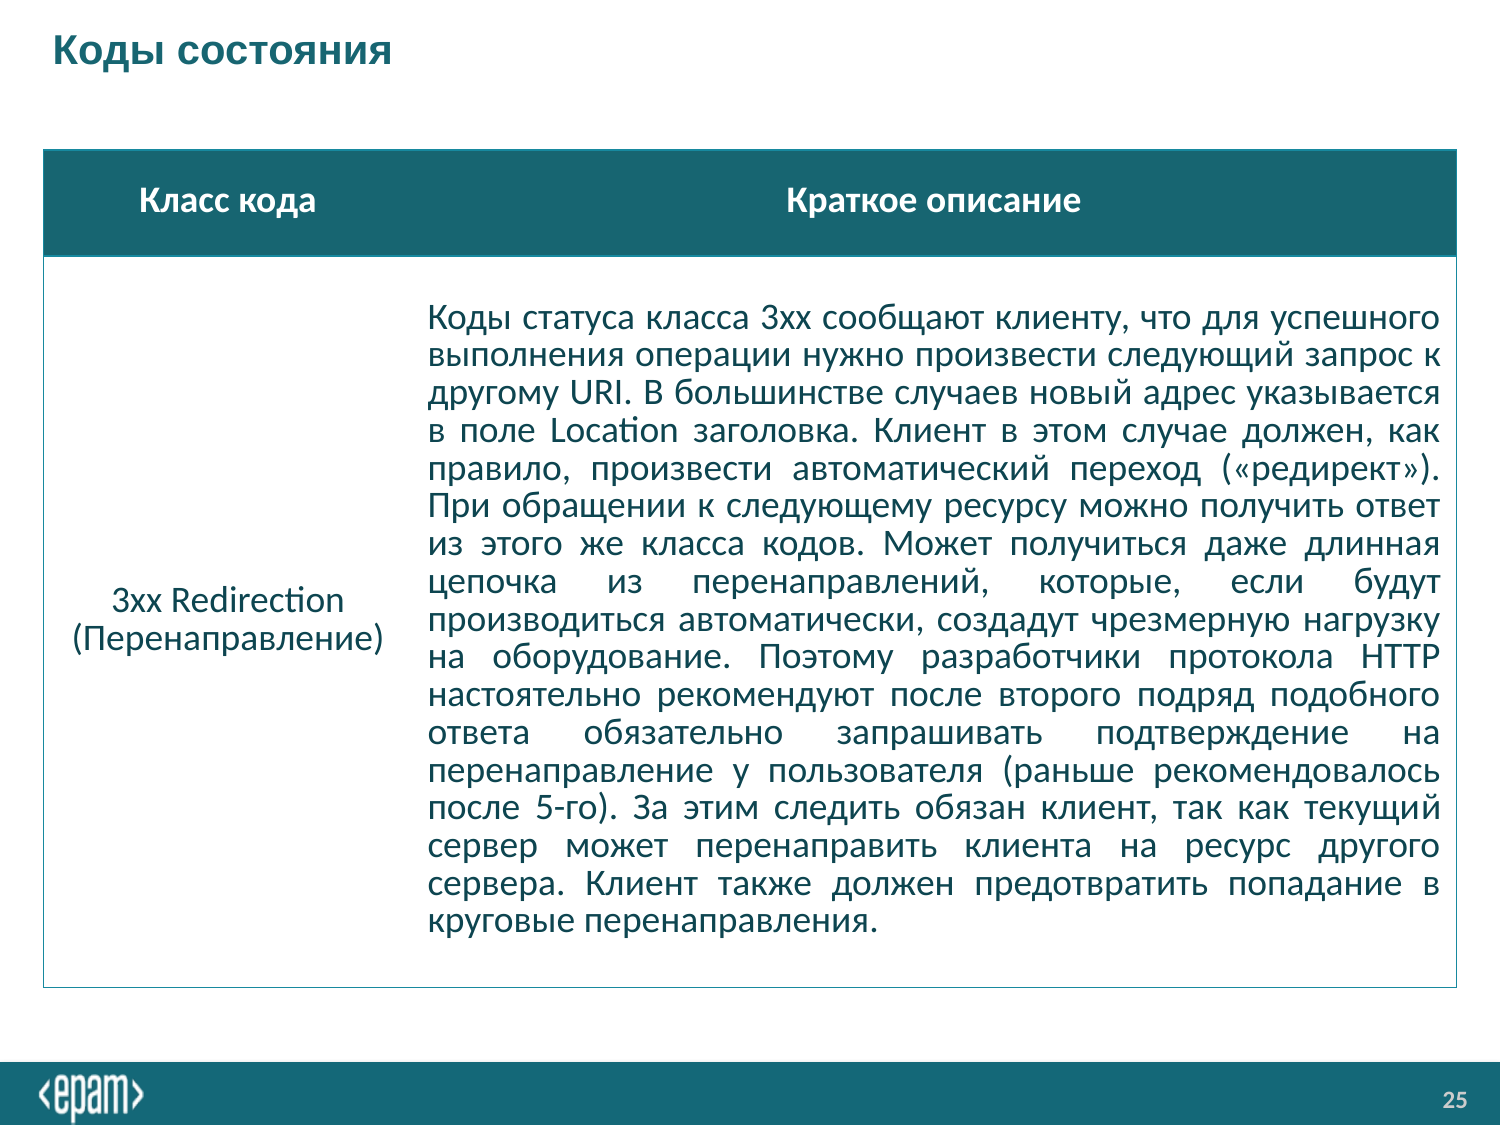

# Коды состояния
| Класс кода | Краткое описание |
| --- | --- |
| 3xx Redirection (Перенаправление) | Коды статуса класса 3xx сообщают клиенту, что для успешного выполнения операции нужно произвести следующий запрос к другому URI. В большинстве случаев новый адрес указывается в поле Location заголовка. Клиент в этом случае должен, как правило, произвести автоматический переход («редирект»). При обращении к следующему ресурсу можно получить ответ из этого же класса кодов. Может получиться даже длинная цепочка из перенаправлений, которые, если будут производиться автоматически, создадут чрезмерную нагрузку на оборудование. Поэтому разработчики протокола HTTP настоятельно рекомендуют после второго подряд подобного ответа обязательно запрашивать подтверждение на перенаправление у пользователя (раньше рекомендовалось после 5-го). За этим следить обязан клиент, так как текущий сервер может перенаправить клиента на ресурс другого сервера. Клиент также должен предотвратить попадание в круговые перенаправления. |